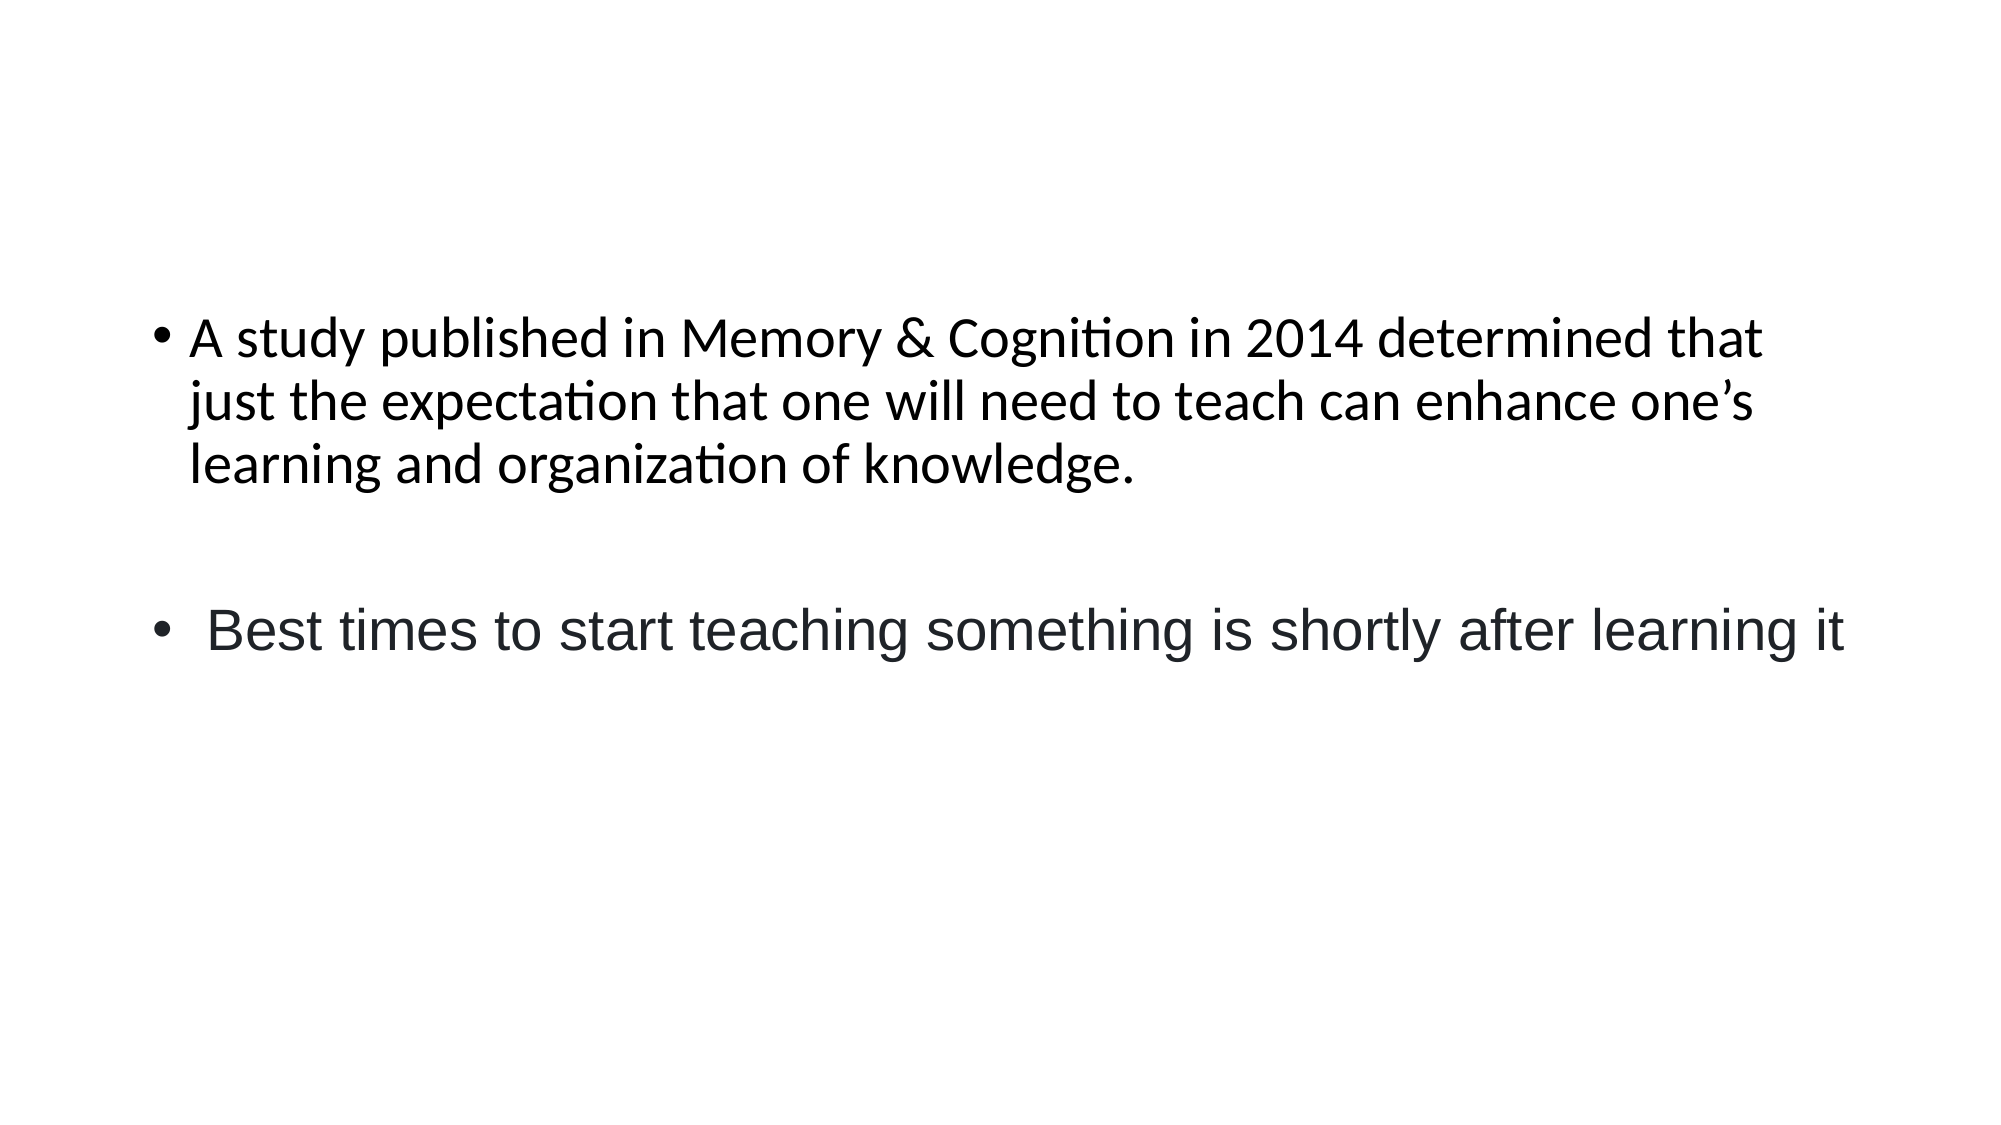

#
A study published in Memory & Cognition in 2014 determined that just the expectation that one will need to teach can enhance one’s learning and organization of knowledge.

 Best times to start teaching something is shortly after learning it